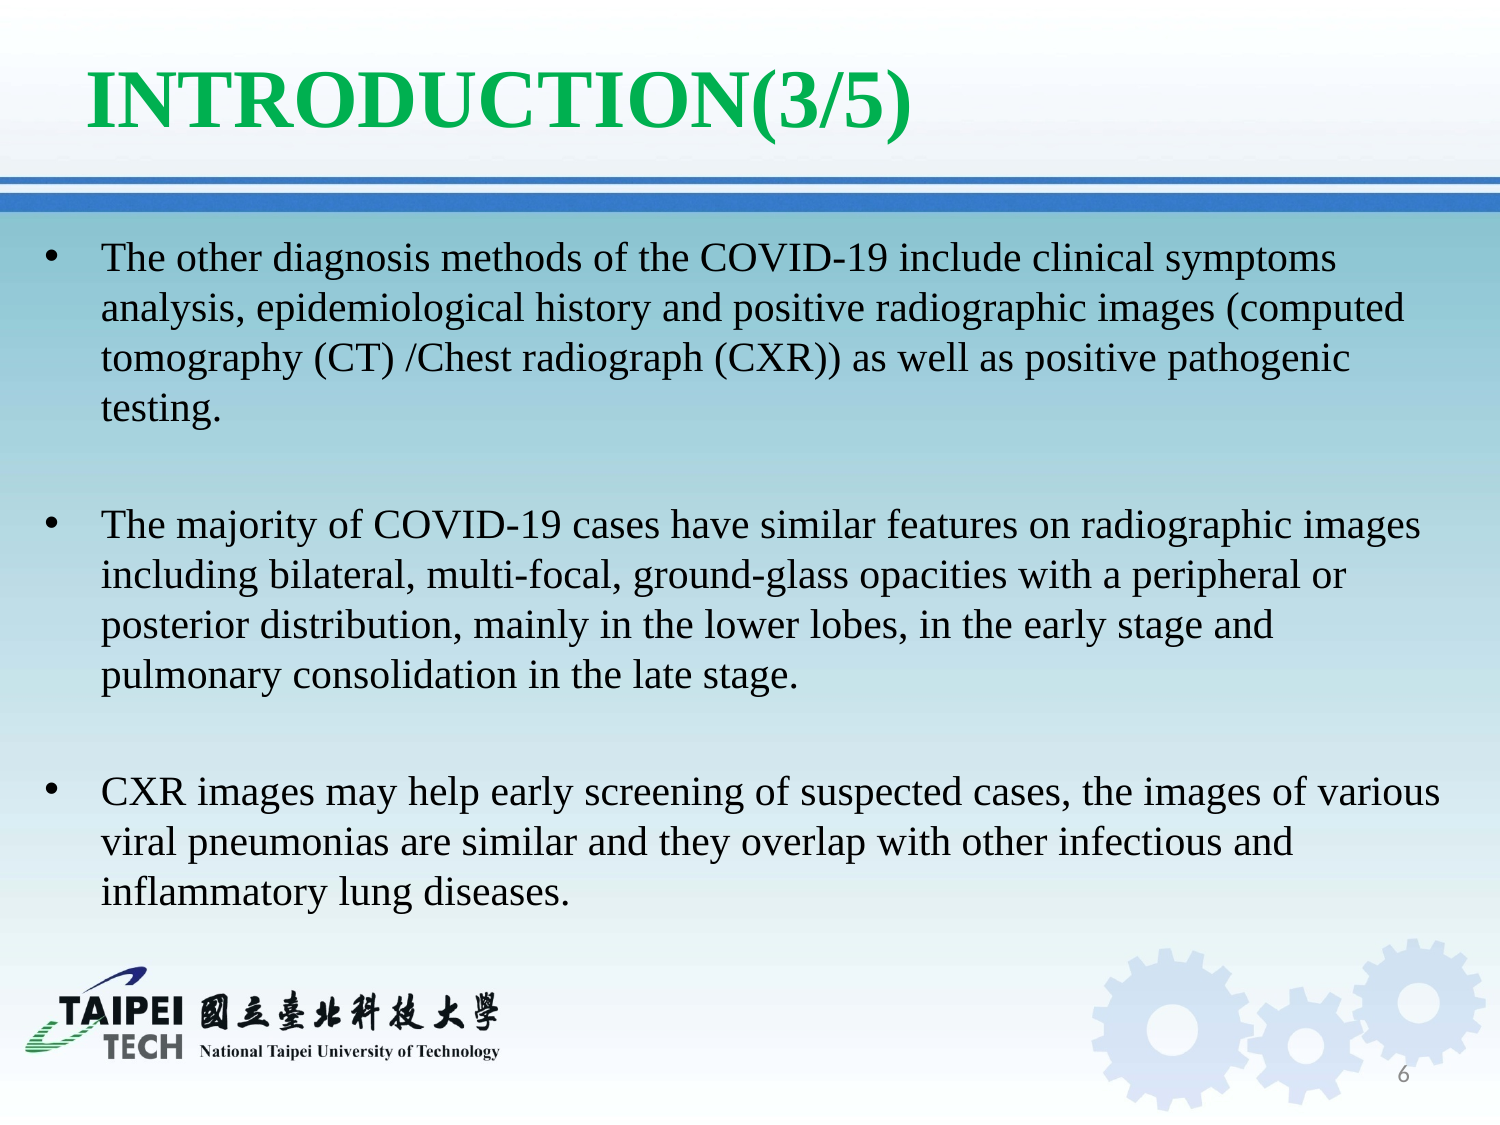

# INTRODUCTION(3/5)
The other diagnosis methods of the COVID-19 include clinical symptoms analysis, epidemiological history and positive radiographic images (computed tomography (CT) /Chest radiograph (CXR)) as well as positive pathogenic testing.

The majority of COVID-19 cases have similar features on radiographic images including bilateral, multi-focal, ground-glass opacities with a peripheral or posterior distribution, mainly in the lower lobes, in the early stage and pulmonary consolidation in the late stage.

CXR images may help early screening of suspected cases, the images of various viral pneumonias are similar and they overlap with other infectious and inflammatory lung diseases.
6